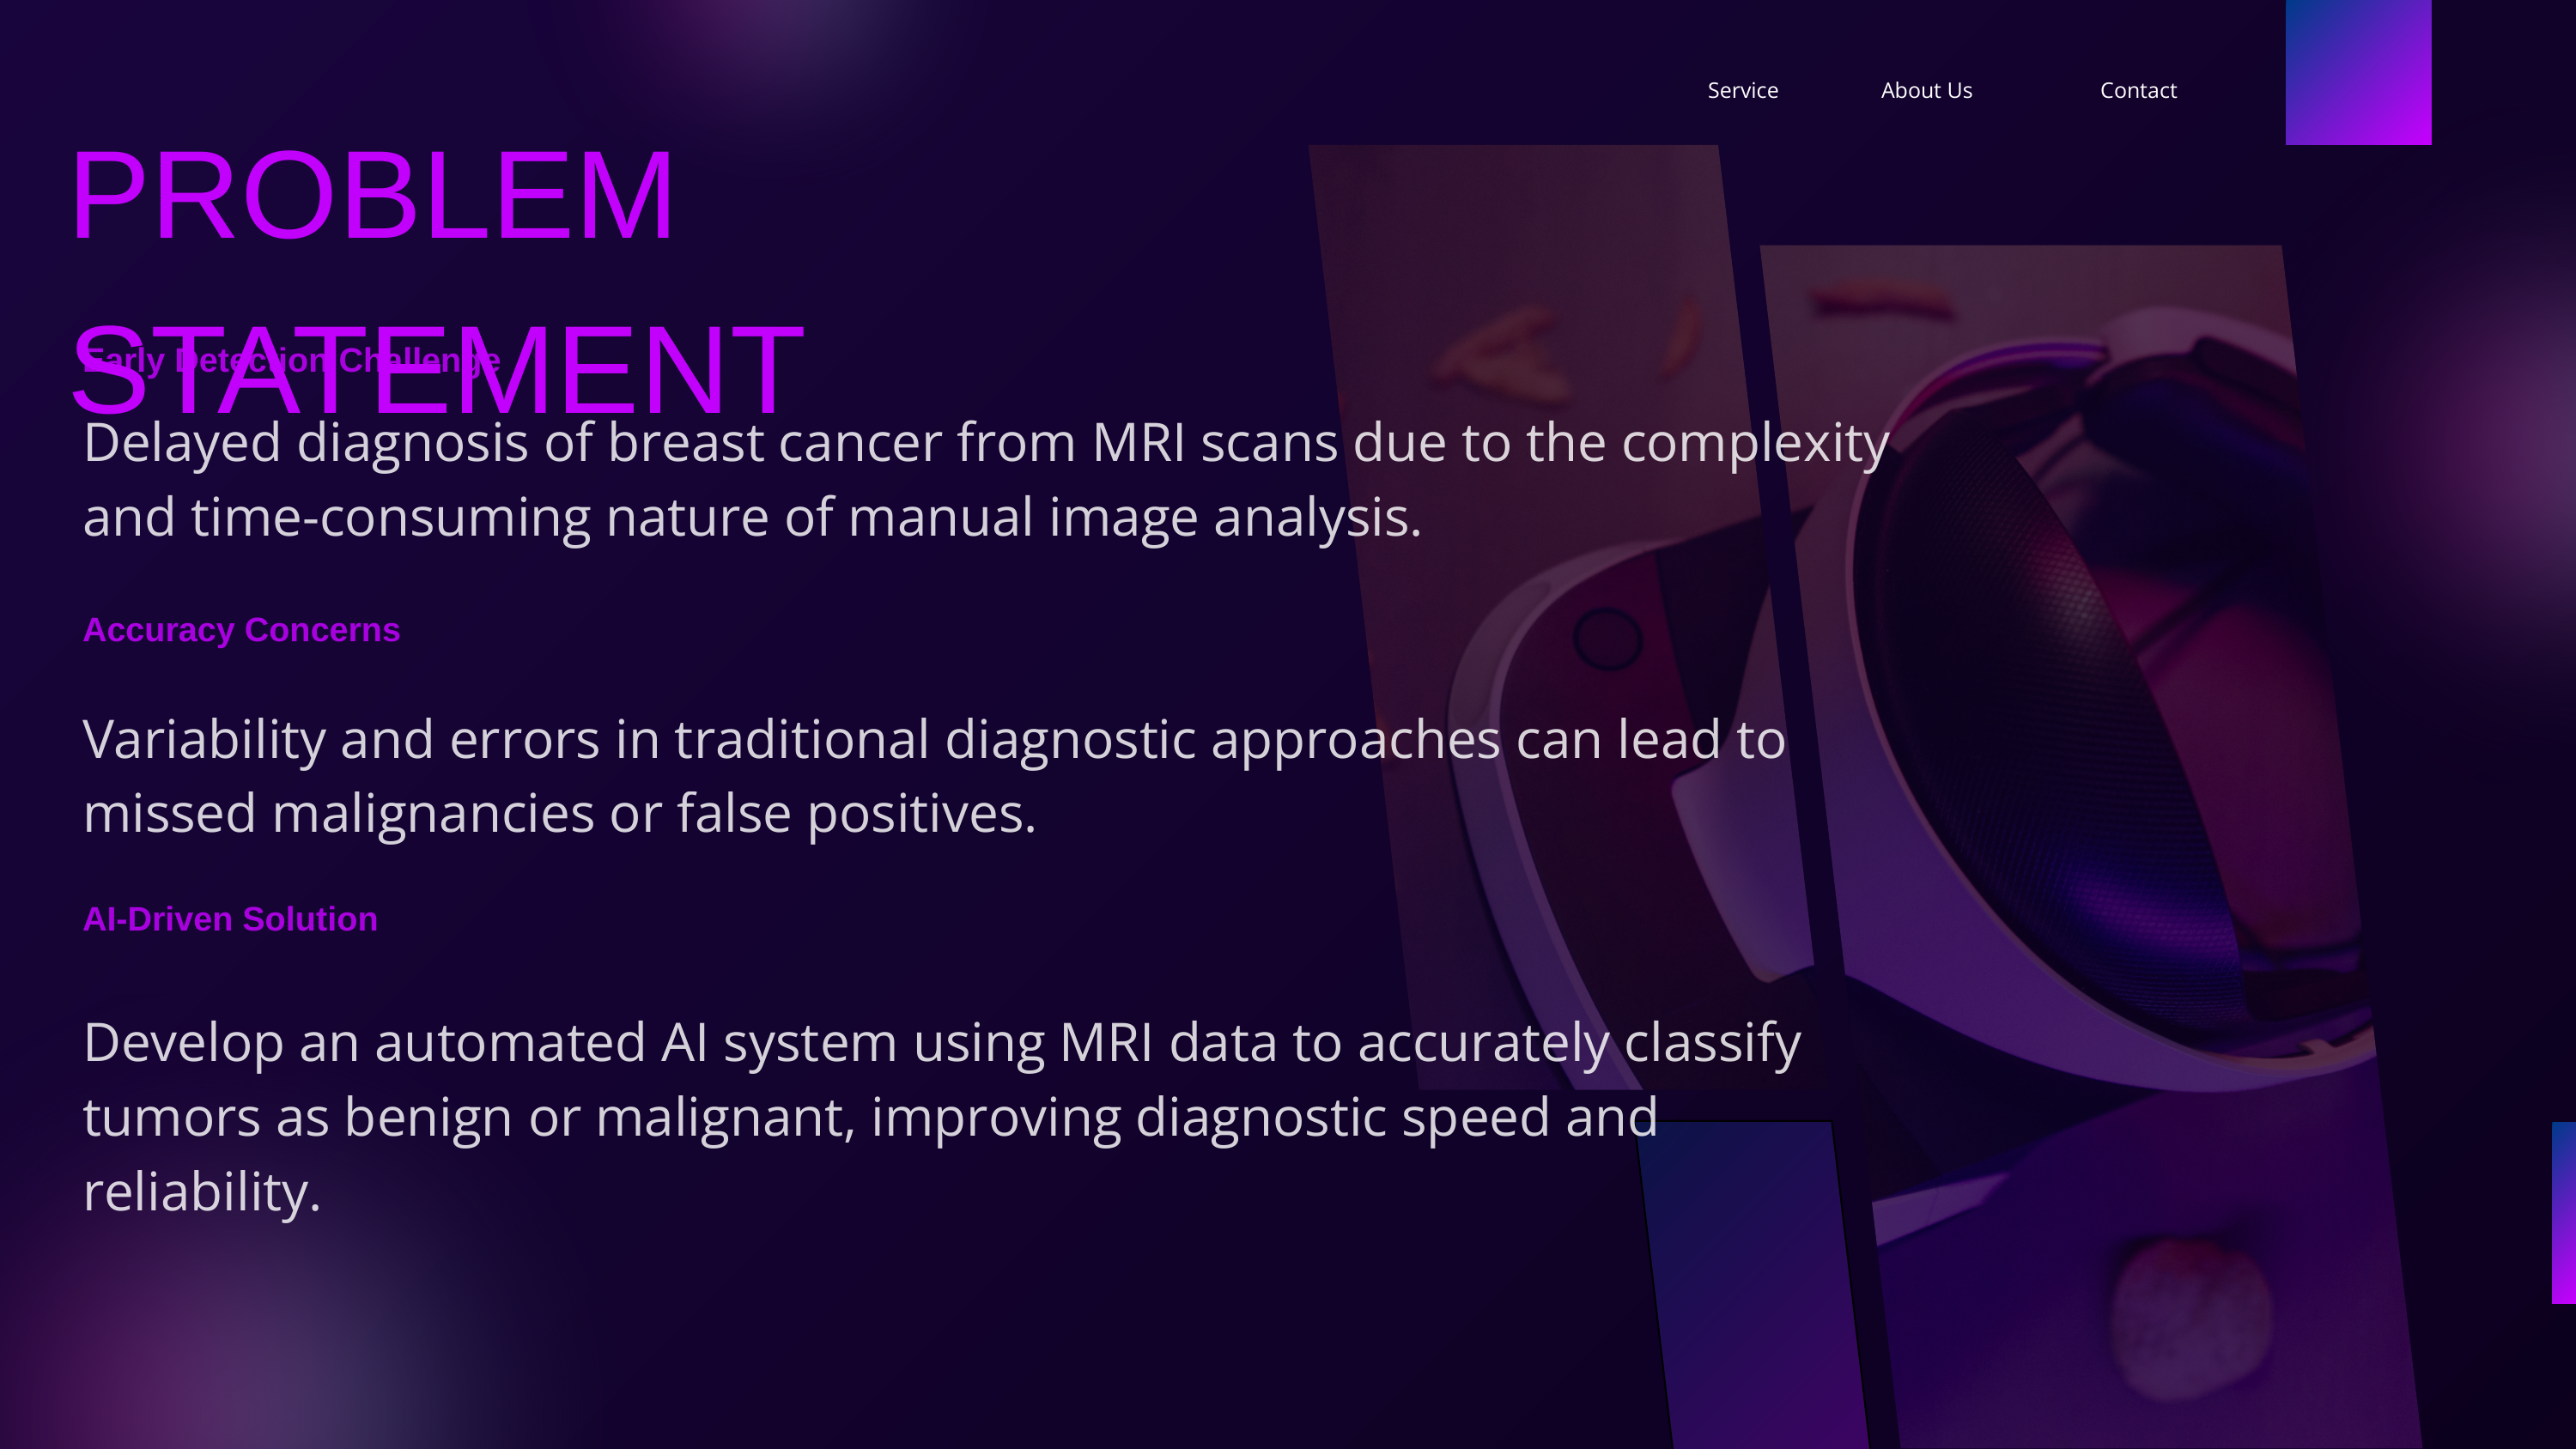

Service
About Us
Contact
PROBLEM STATEMENT

Early Detection Challenge
Delayed diagnosis of breast cancer from MRI scans due to the complexity and time-consuming nature of manual image analysis.

Accuracy Concerns
Variability and errors in traditional diagnostic approaches can lead to missed malignancies or false positives.
AI-Driven Solution

Develop an automated AI system using MRI data to accurately classify tumors as benign or malignant, improving diagnostic speed and reliability.